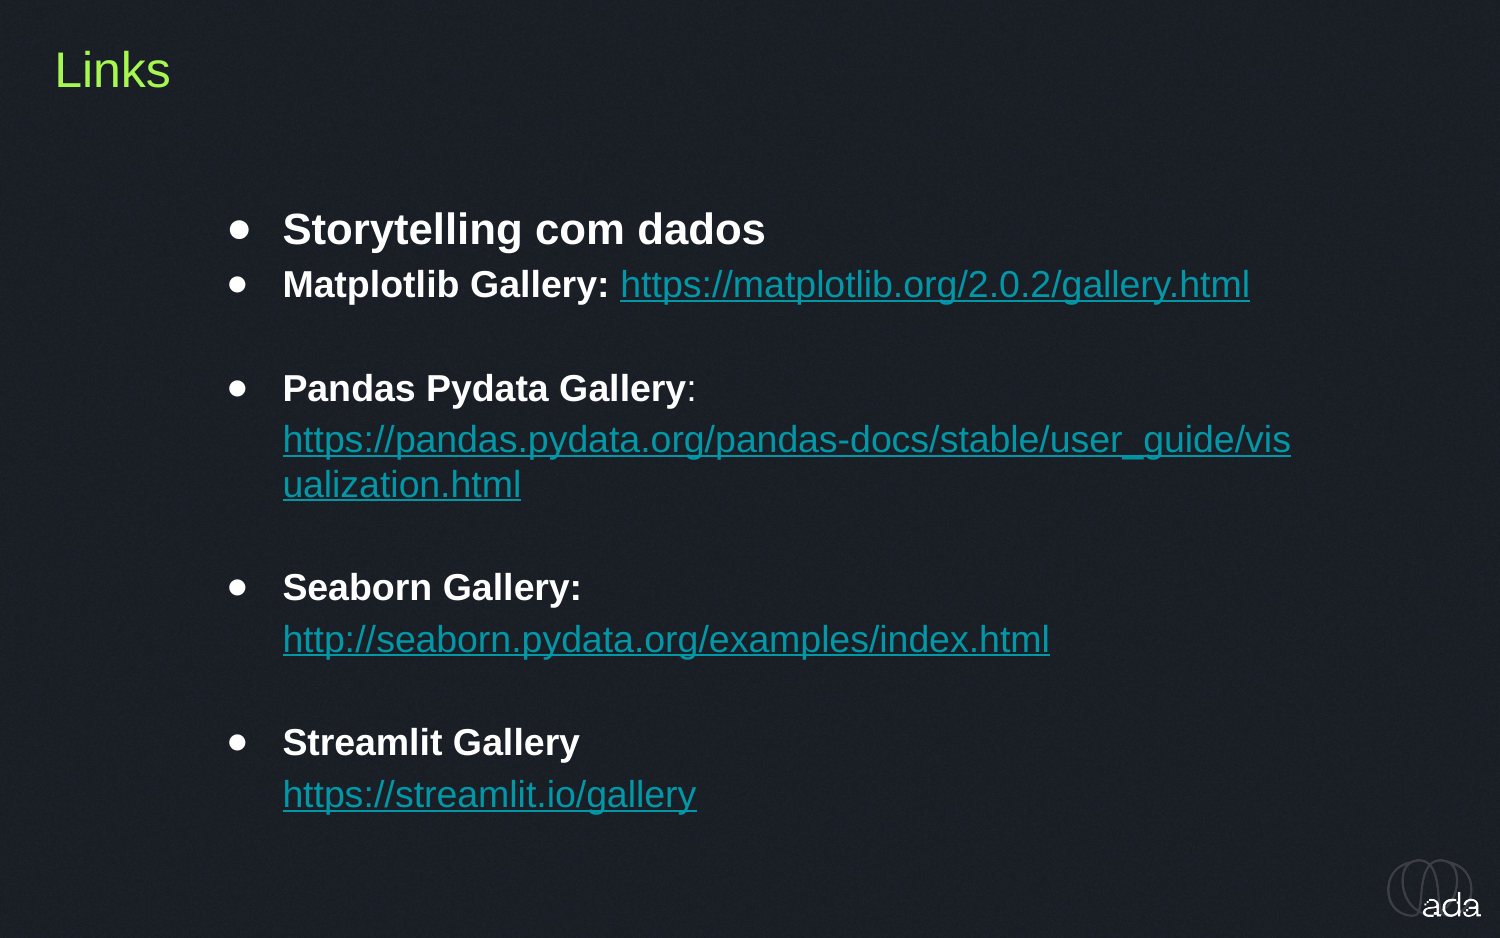

Links

Storytelling com dados
Matplotlib Gallery: https://matplotlib.org/2.0.2/gallery.html

Pandas Pydata Gallery:
https://pandas.pydata.org/pandas-docs/stable/user_guide/visualization.html

Seaborn Gallery:
http://seaborn.pydata.org/examples/index.html

Streamlit Gallery
https://streamlit.io/gallery